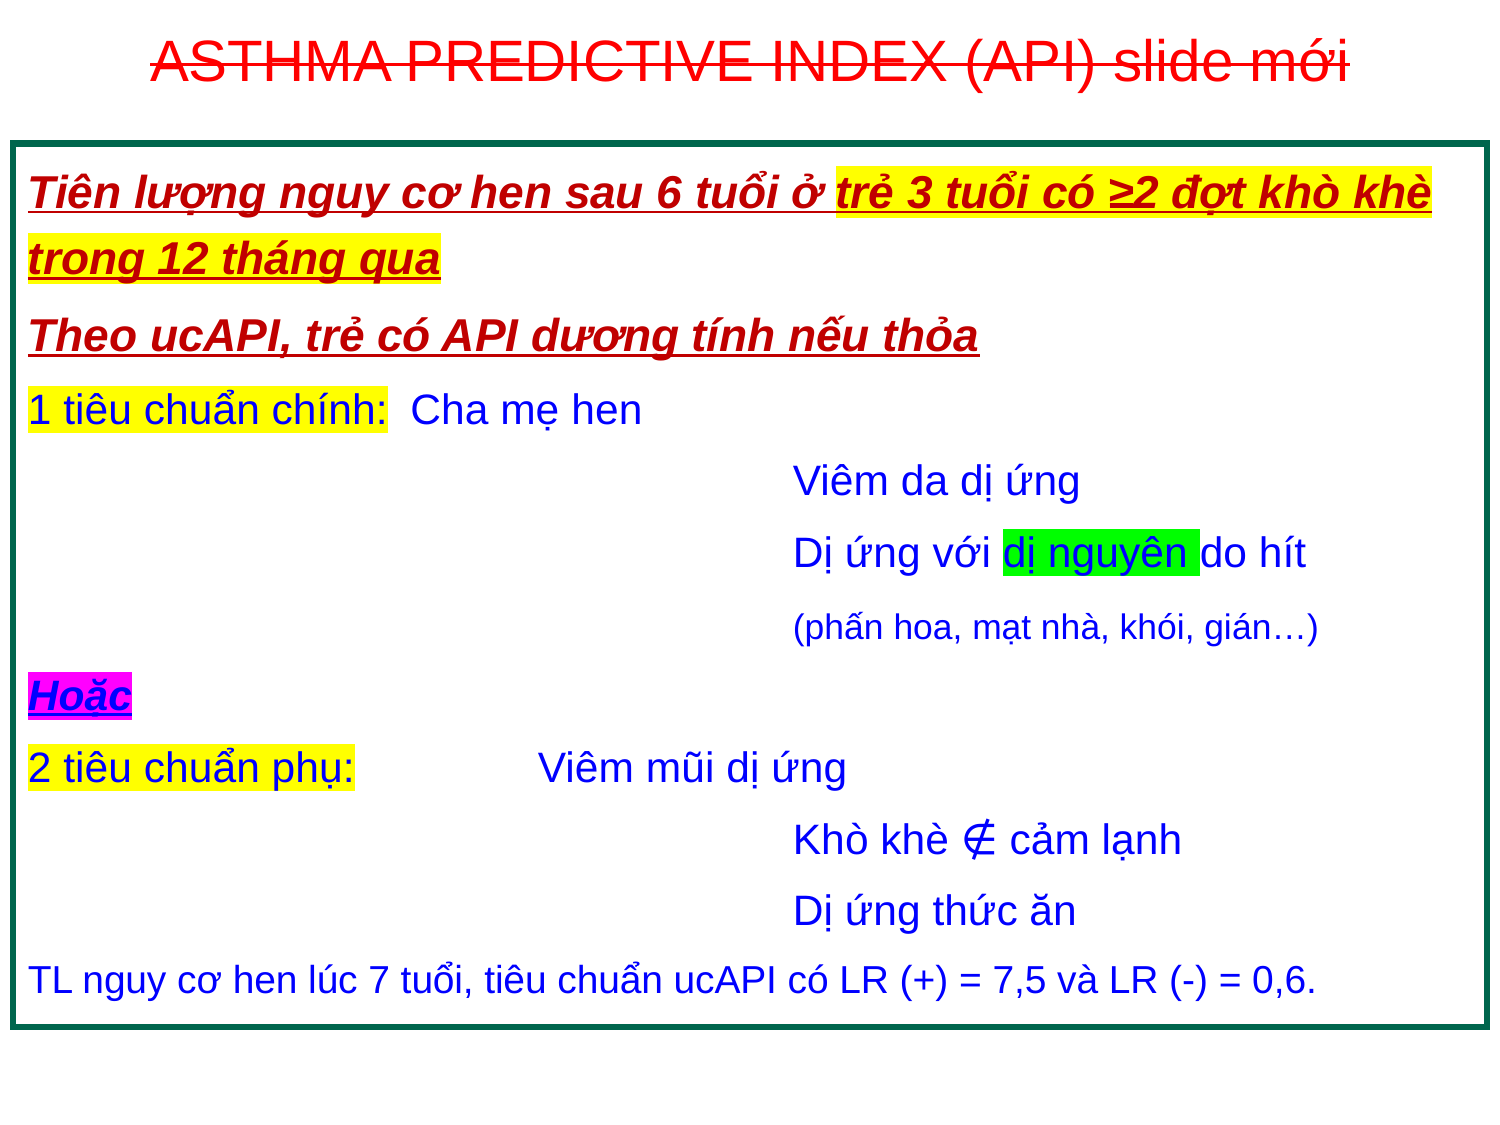

# ASTHMA PREDICTIVE INDEX (API) slide mới
Tiên lượng nguy cơ hen sau 6 tuổi ở trẻ 3 tuổi có ≥2 đợt khò khè trong 12 tháng qua
Theo ucAPI, trẻ có API dương tính nếu thỏa
1 tiêu chuẩn chính:	Cha mẹ hen
						Viêm da dị ứng
						Dị ứng với dị nguyên do hít
						(phấn hoa, mạt nhà, khói, gián…)
Hoặc
2 tiêu chuẩn phụ:		Viêm mũi dị ứng
						Khò khè ∉ cảm lạnh
						Dị ứng thức ăn
TL nguy cơ hen lúc 7 tuổi, tiêu chuẩn ucAPI có LR (+) = 7,5 và LR (-) = 0,6.